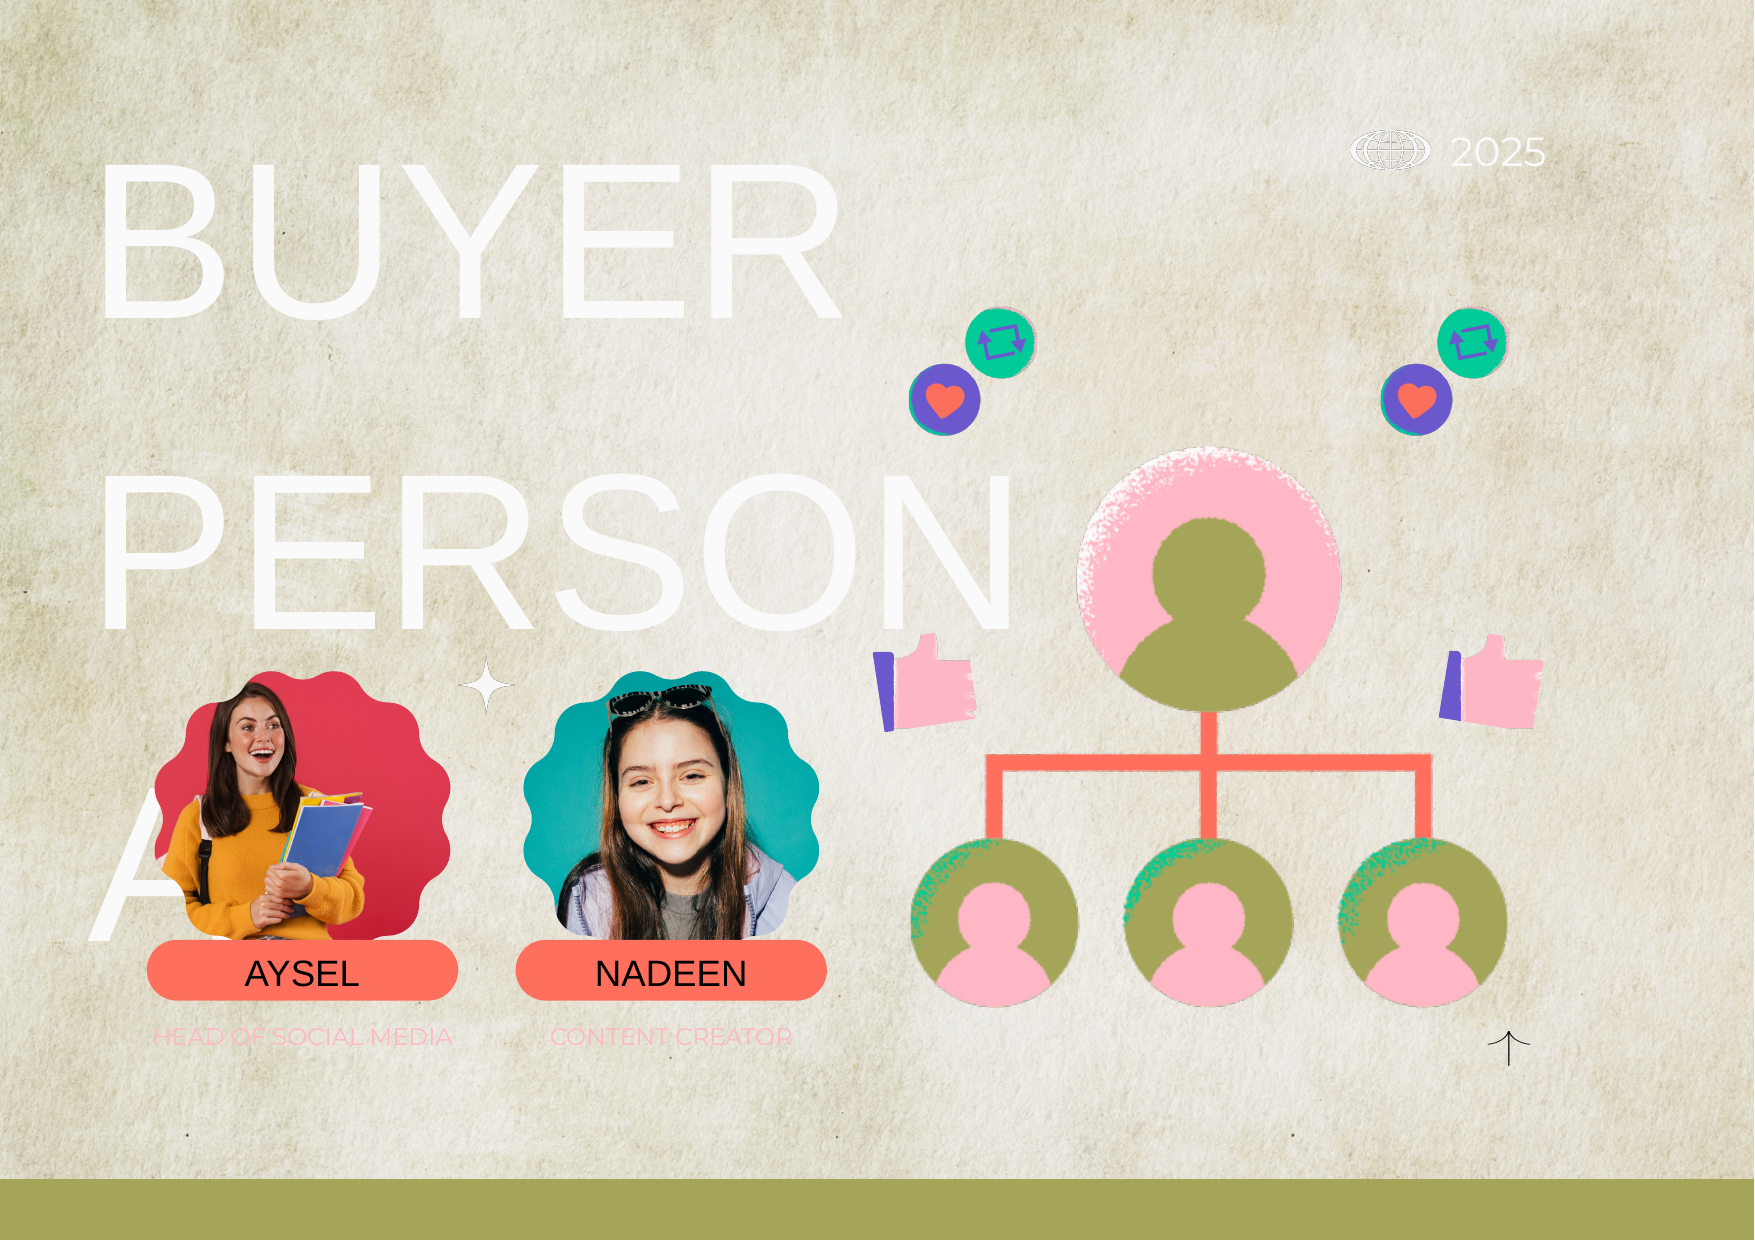

BUYER PERSONA
2025

AYSEL
NADEEN
HEAD OF SOCIAL MEDIA
CONTENT CREATOR